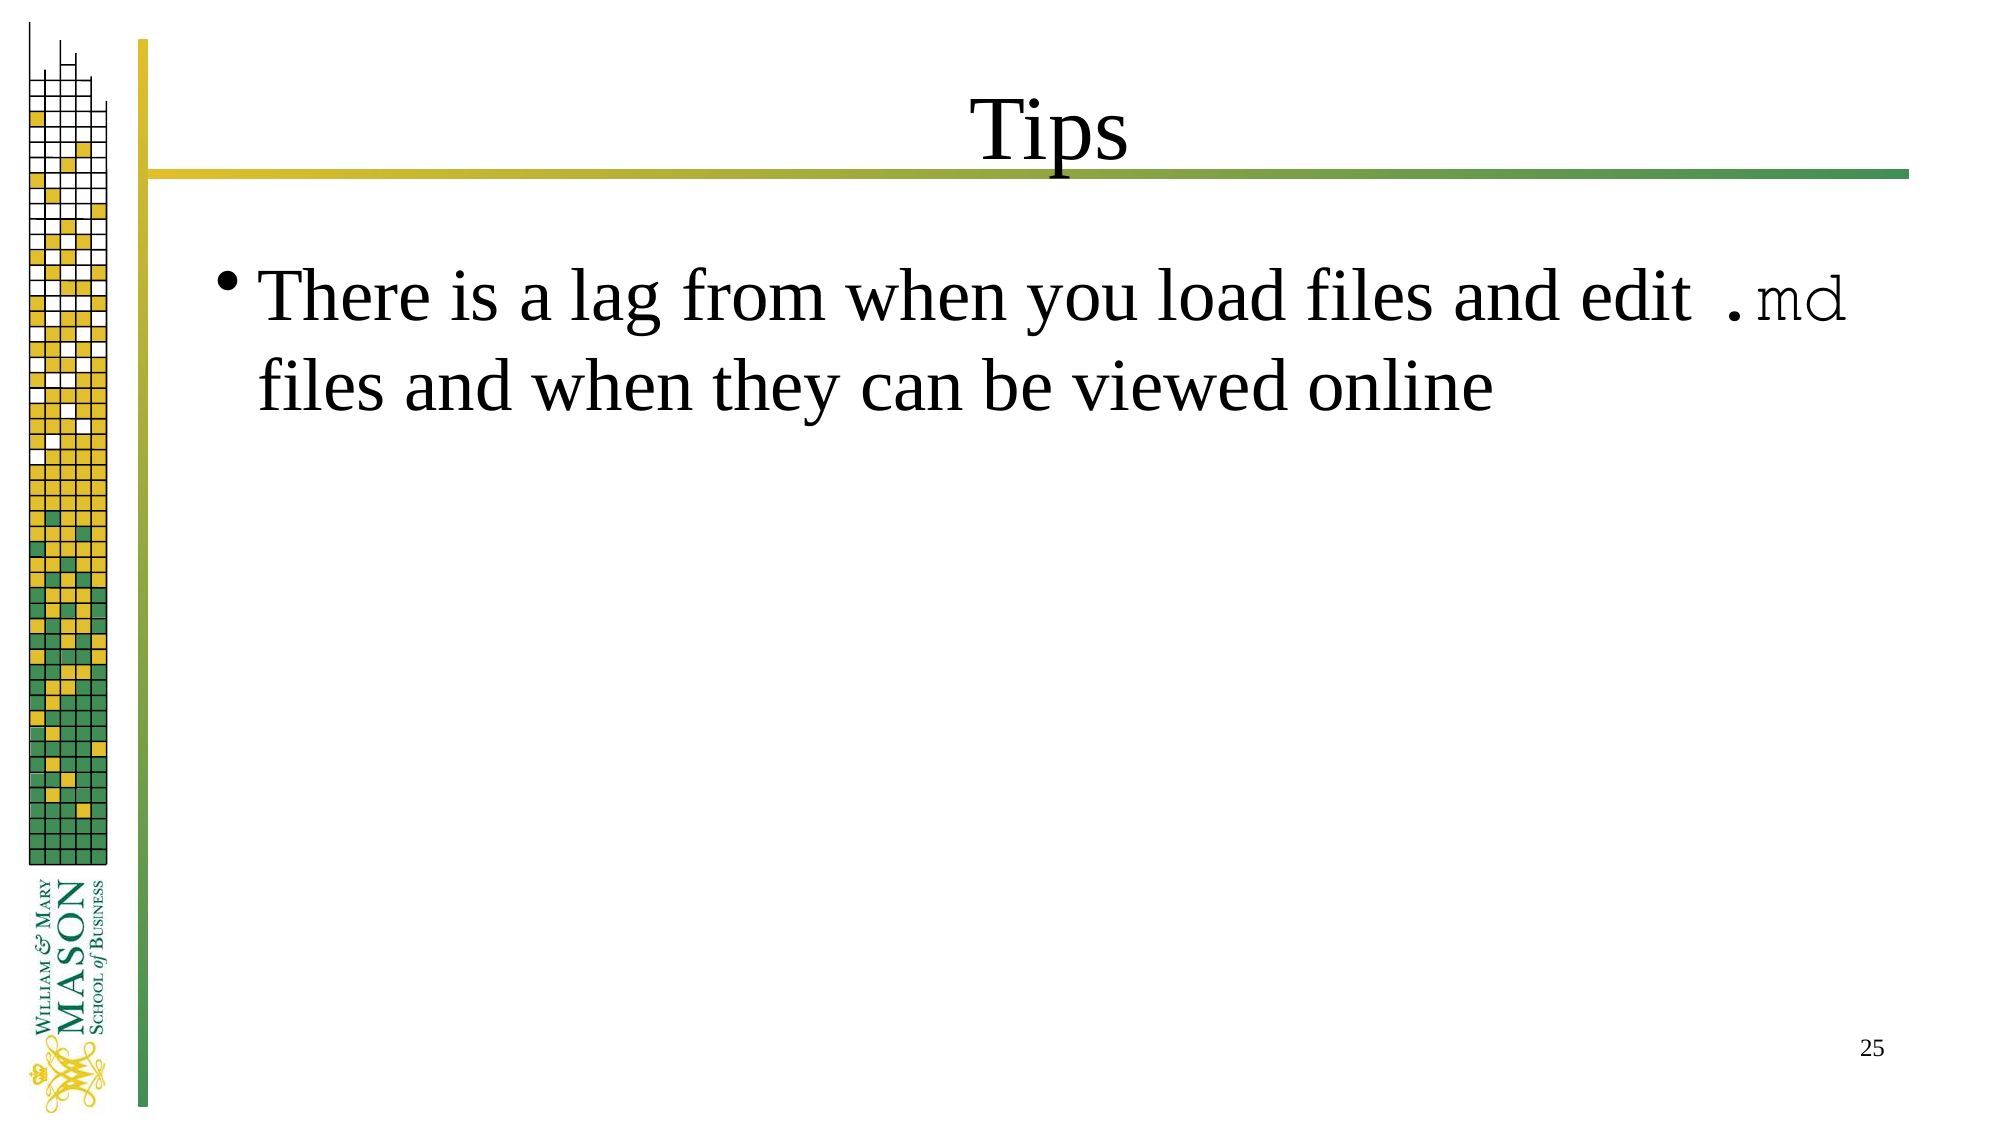

# Tips
There is a lag from when you load files and edit .md files and when they can be viewed online
25